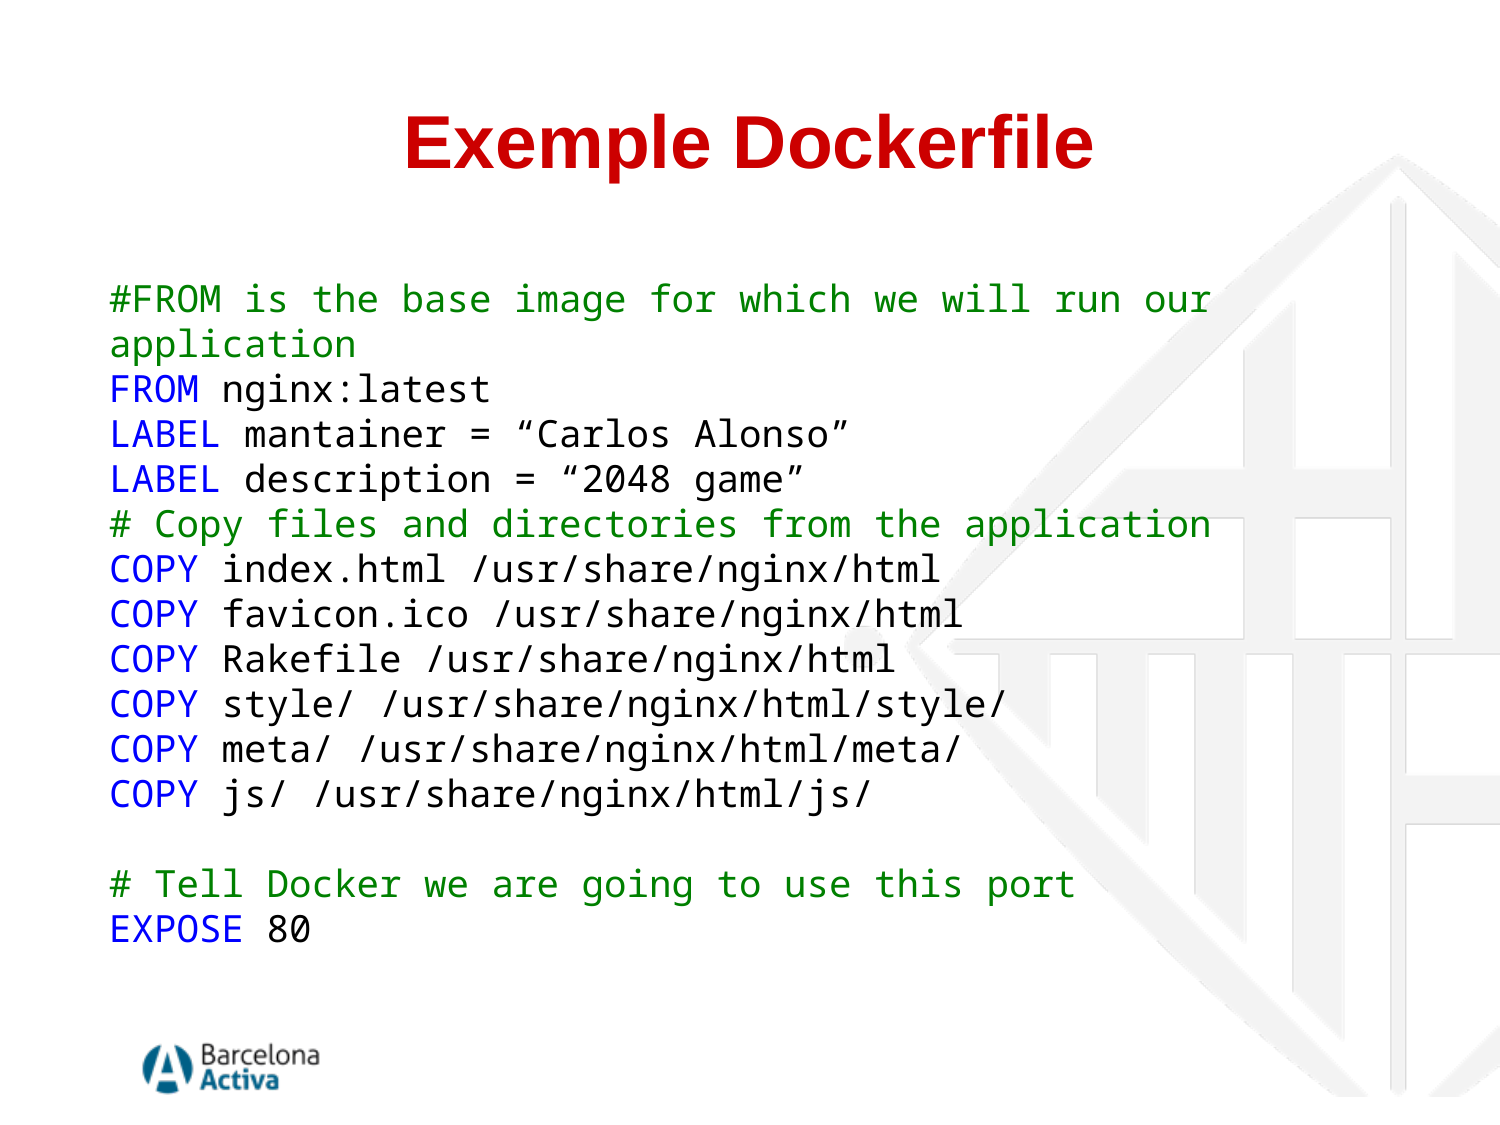

# Exemple Dockerfile
#FROM is the base image for which we will run our application
FROM nginx:latest
LABEL mantainer = “Carlos Alonso”
LABEL description = “2048 game”
# Copy files and directories from the application
COPY index.html /usr/share/nginx/html
COPY favicon.ico /usr/share/nginx/html
COPY Rakefile /usr/share/nginx/html
COPY style/ /usr/share/nginx/html/style/
COPY meta/ /usr/share/nginx/html/meta/
COPY js/ /usr/share/nginx/html/js/
# Tell Docker we are going to use this port
EXPOSE 80